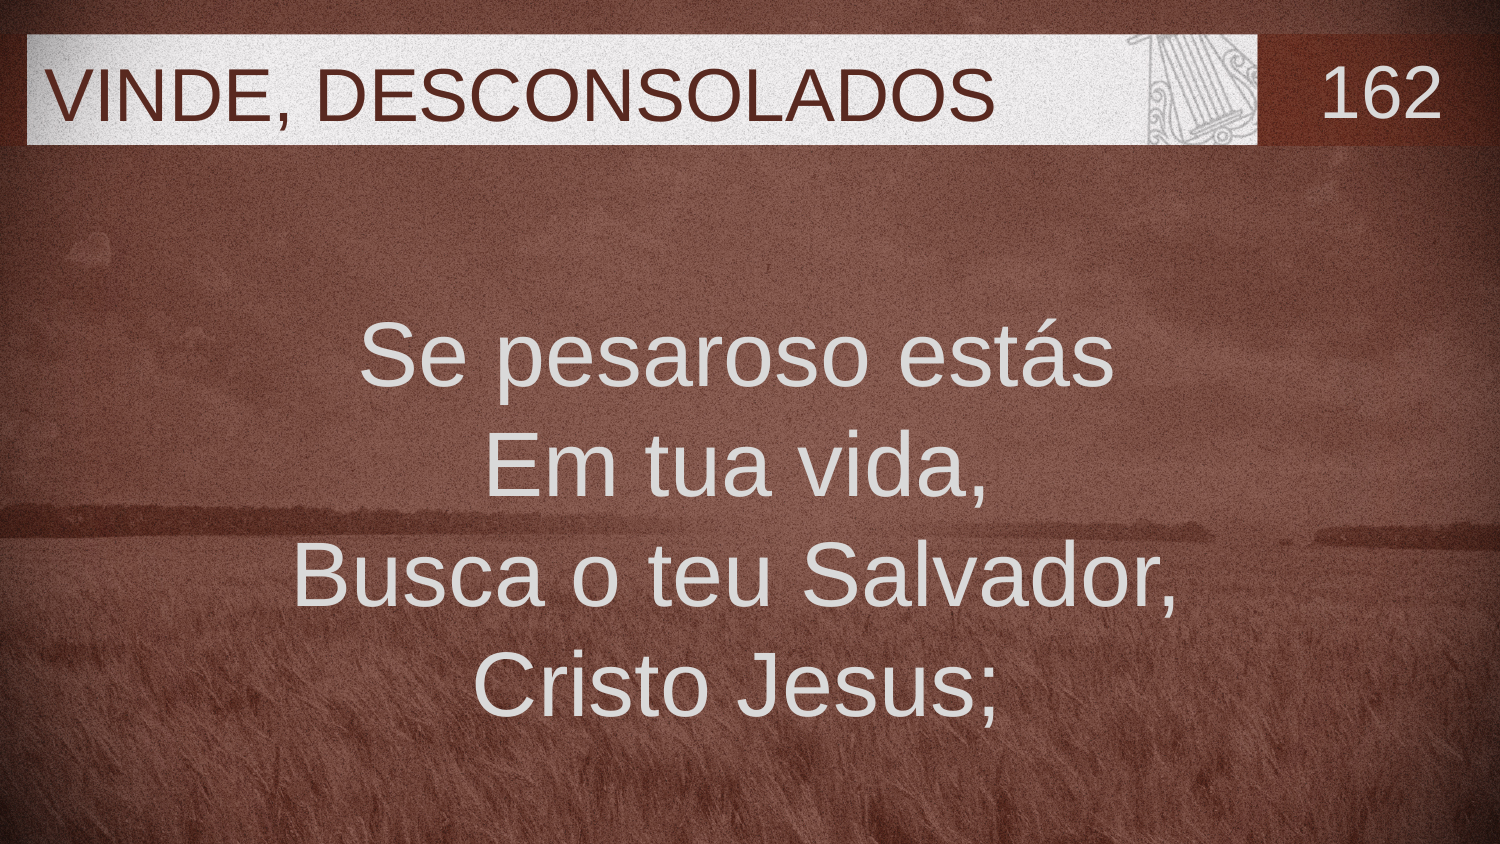

# VINDE, DESCONSOLADOS
162
Se pesaroso estás
Em tua vida,
Busca o teu Salvador,
Cristo Jesus;